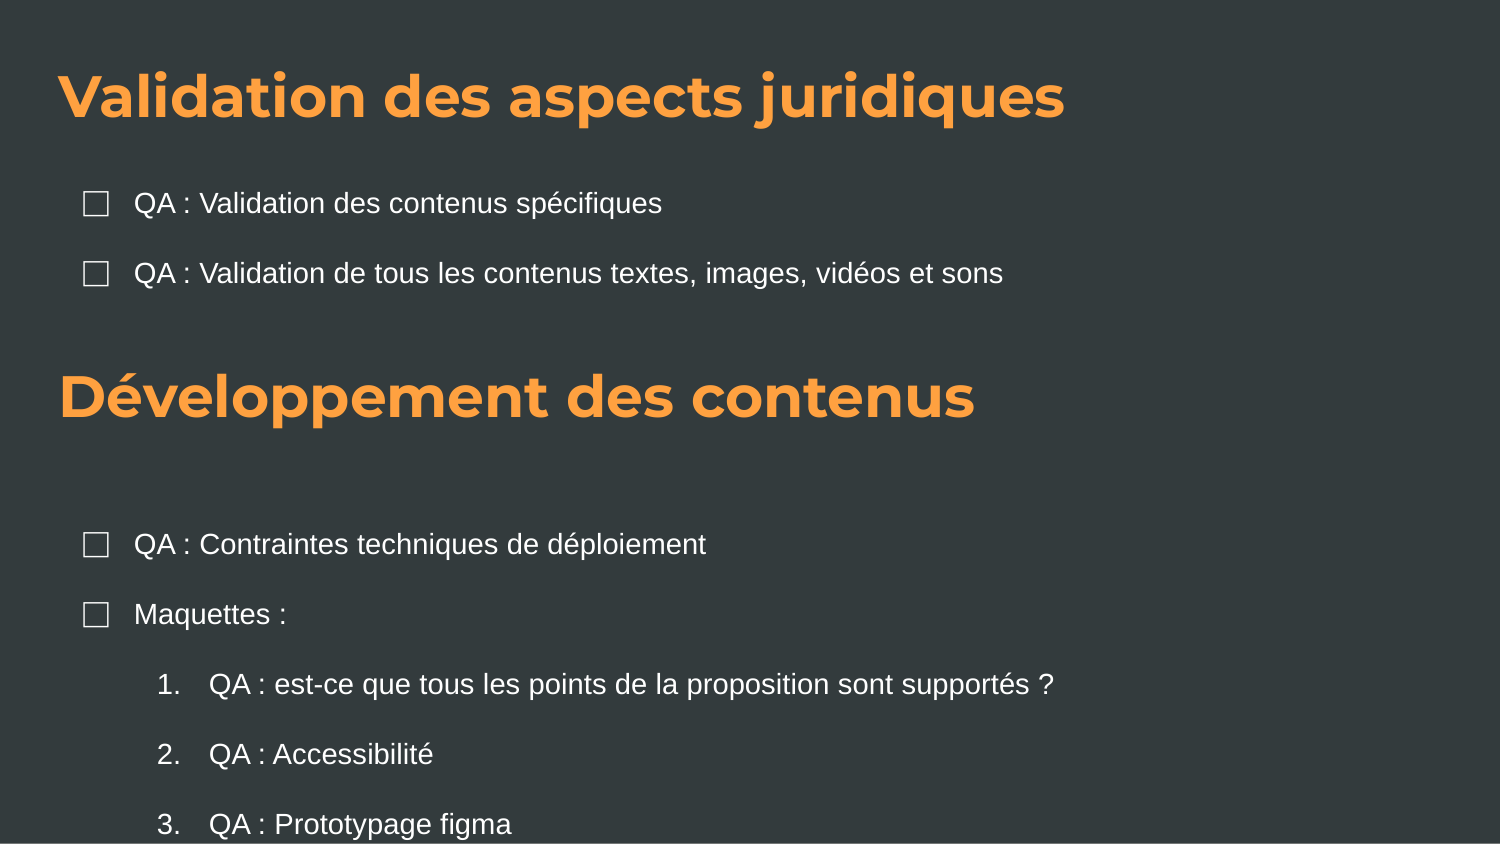

QA : Validation des contenus spécifiques
QA : Validation de tous les contenus textes, images, vidéos et sons

Développement des contenus

QA : Contraintes techniques de déploiement
Maquettes :
QA : est-ce que tous les points de la proposition sont supportés ?
QA : Accessibilité
QA : Prototypage figma
Validation des aspects juridiques